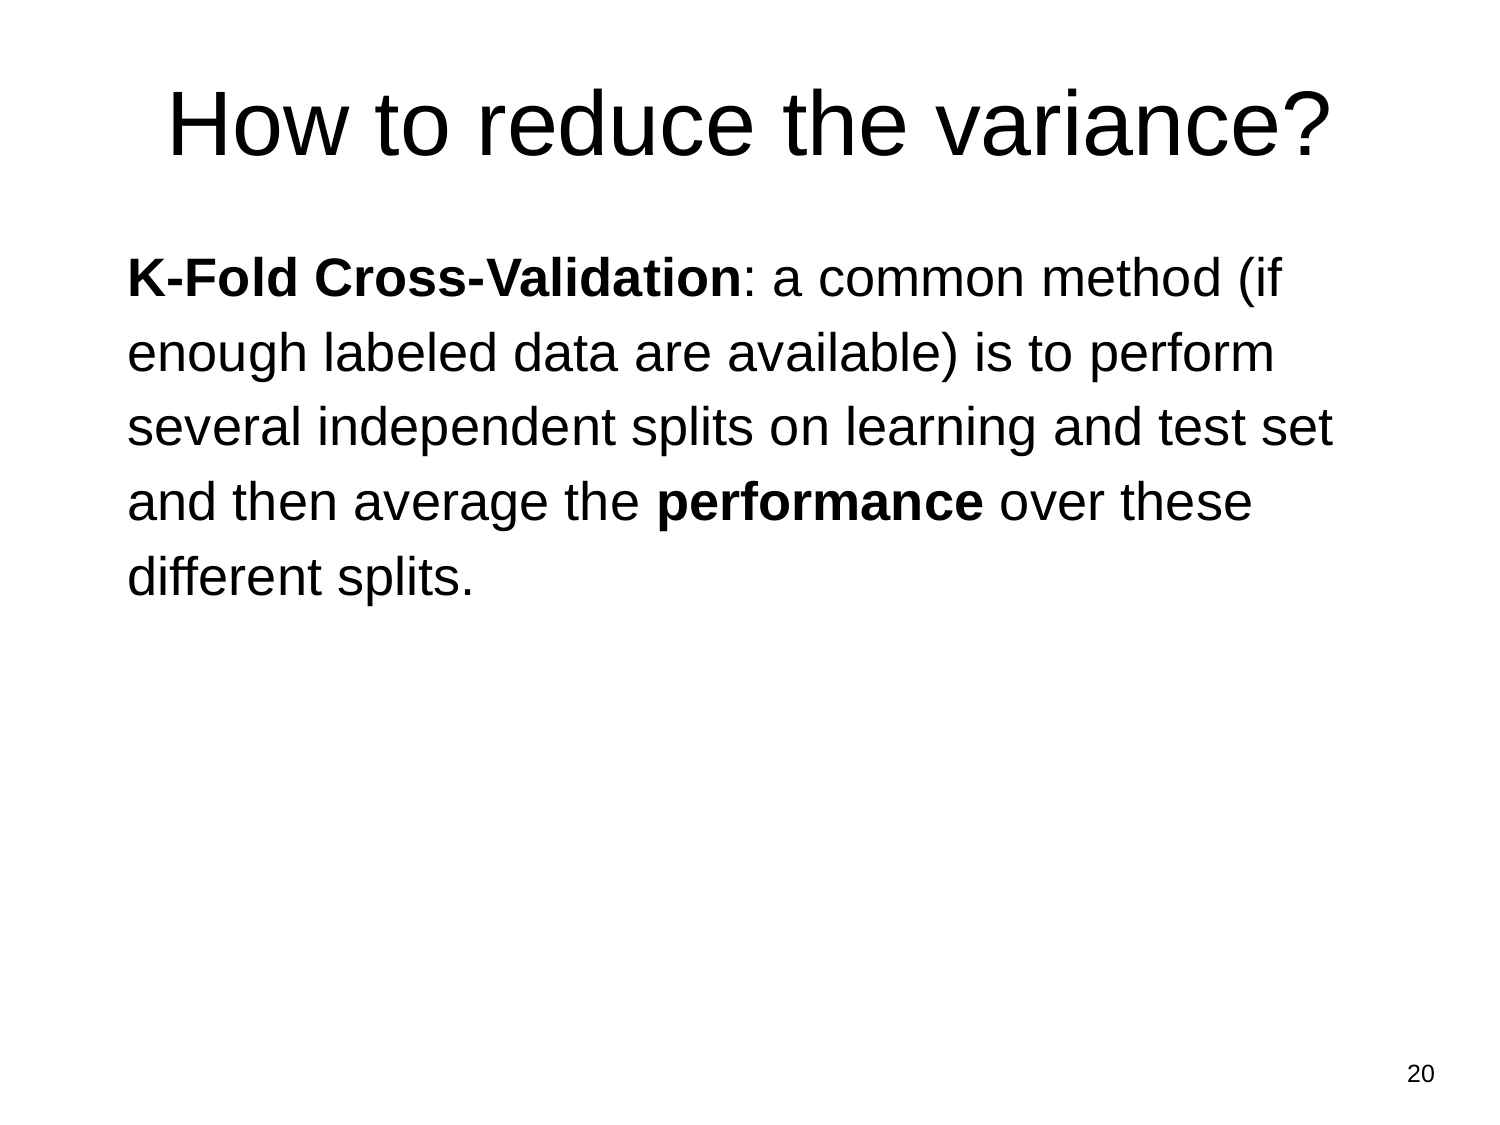

# How to reduce the variance?
K-Fold Cross-Validation: a common method (if enough labeled data are available) is to perform several independent splits on learning and test set and then average the performance over these different splits.
20